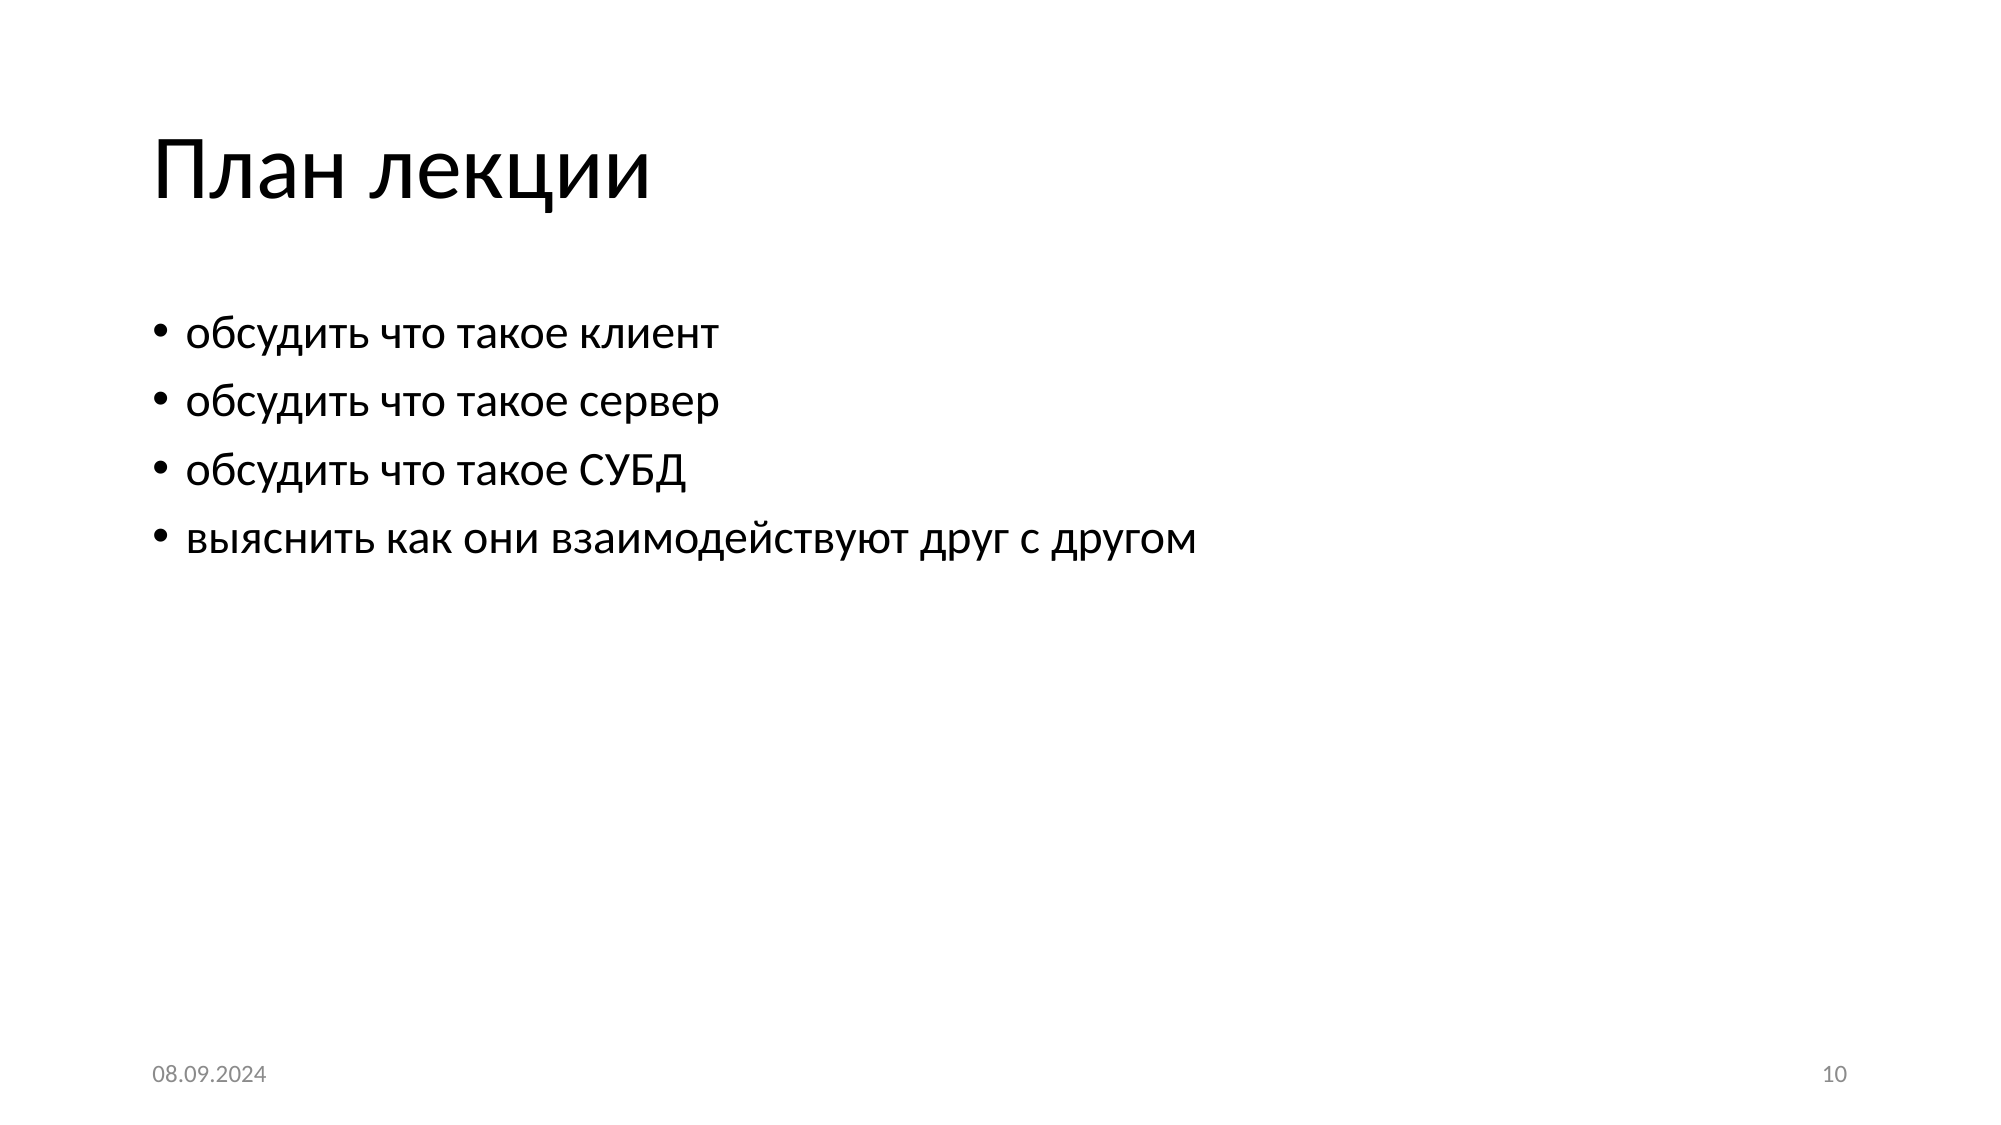

# План лекции
обсудить что такое клиент
обсудить что такое сервер
обсудить что такое СУБД
выяснить как они взаимодействуют друг с другом
08.09.2024
10